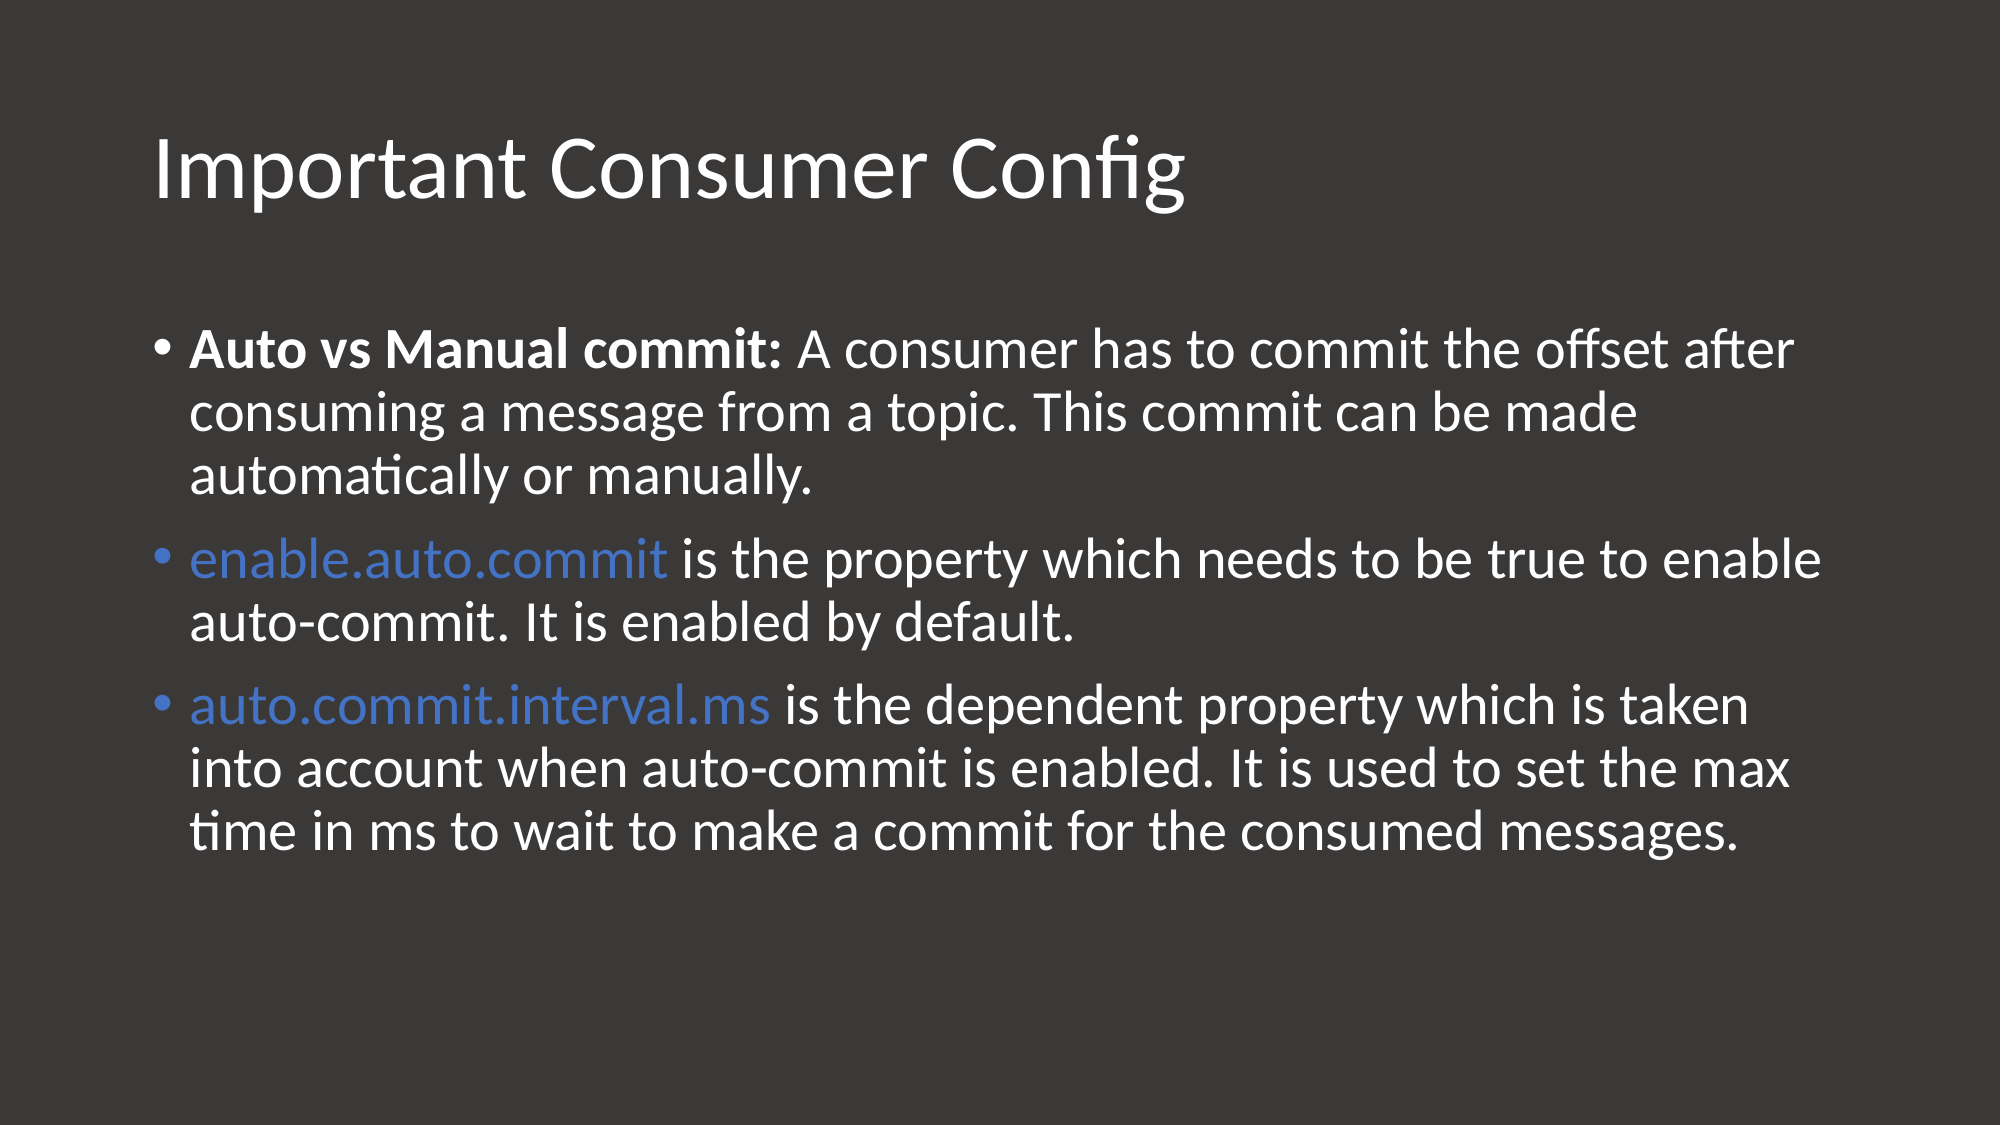

# Important Consumer Config
Auto vs Manual commit: A consumer has to commit the offset after consuming a message from a topic. This commit can be made automatically or manually.
enable.auto.commit is the property which needs to be true to enable auto-commit. It is enabled by default.
auto.commit.interval.ms is the dependent property which is taken into account when auto-commit is enabled. It is used to set the max time in ms to wait to make a commit for the consumed messages.